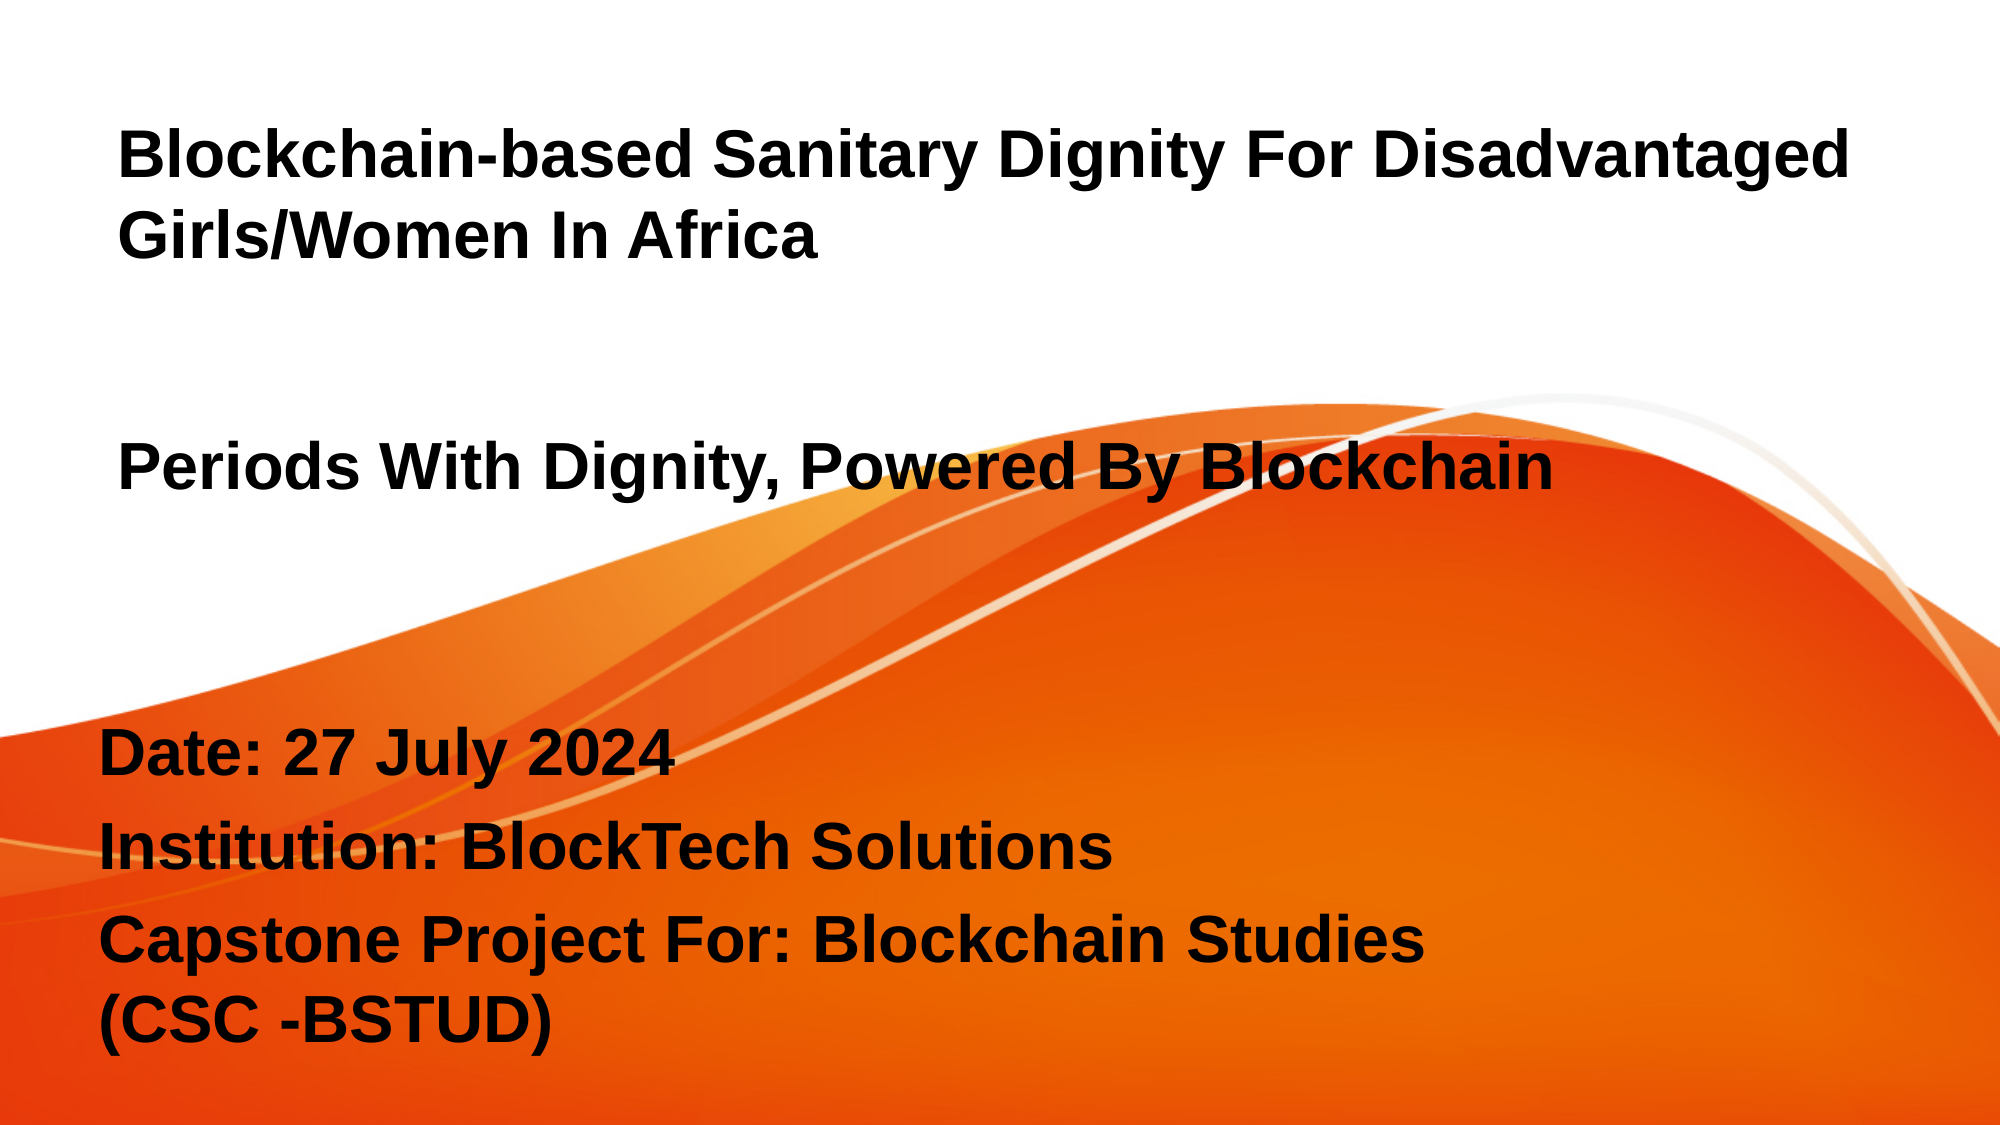

# Blockchain-based Sanitary Dignity For Disadvantaged Girls/Women In Africa
Periods With Dignity, Powered By Blockchain
Date: 27 July 2024
Institution: BlockTech Solutions
Capstone Project For: Blockchain Studies (CSC -BSTUD)